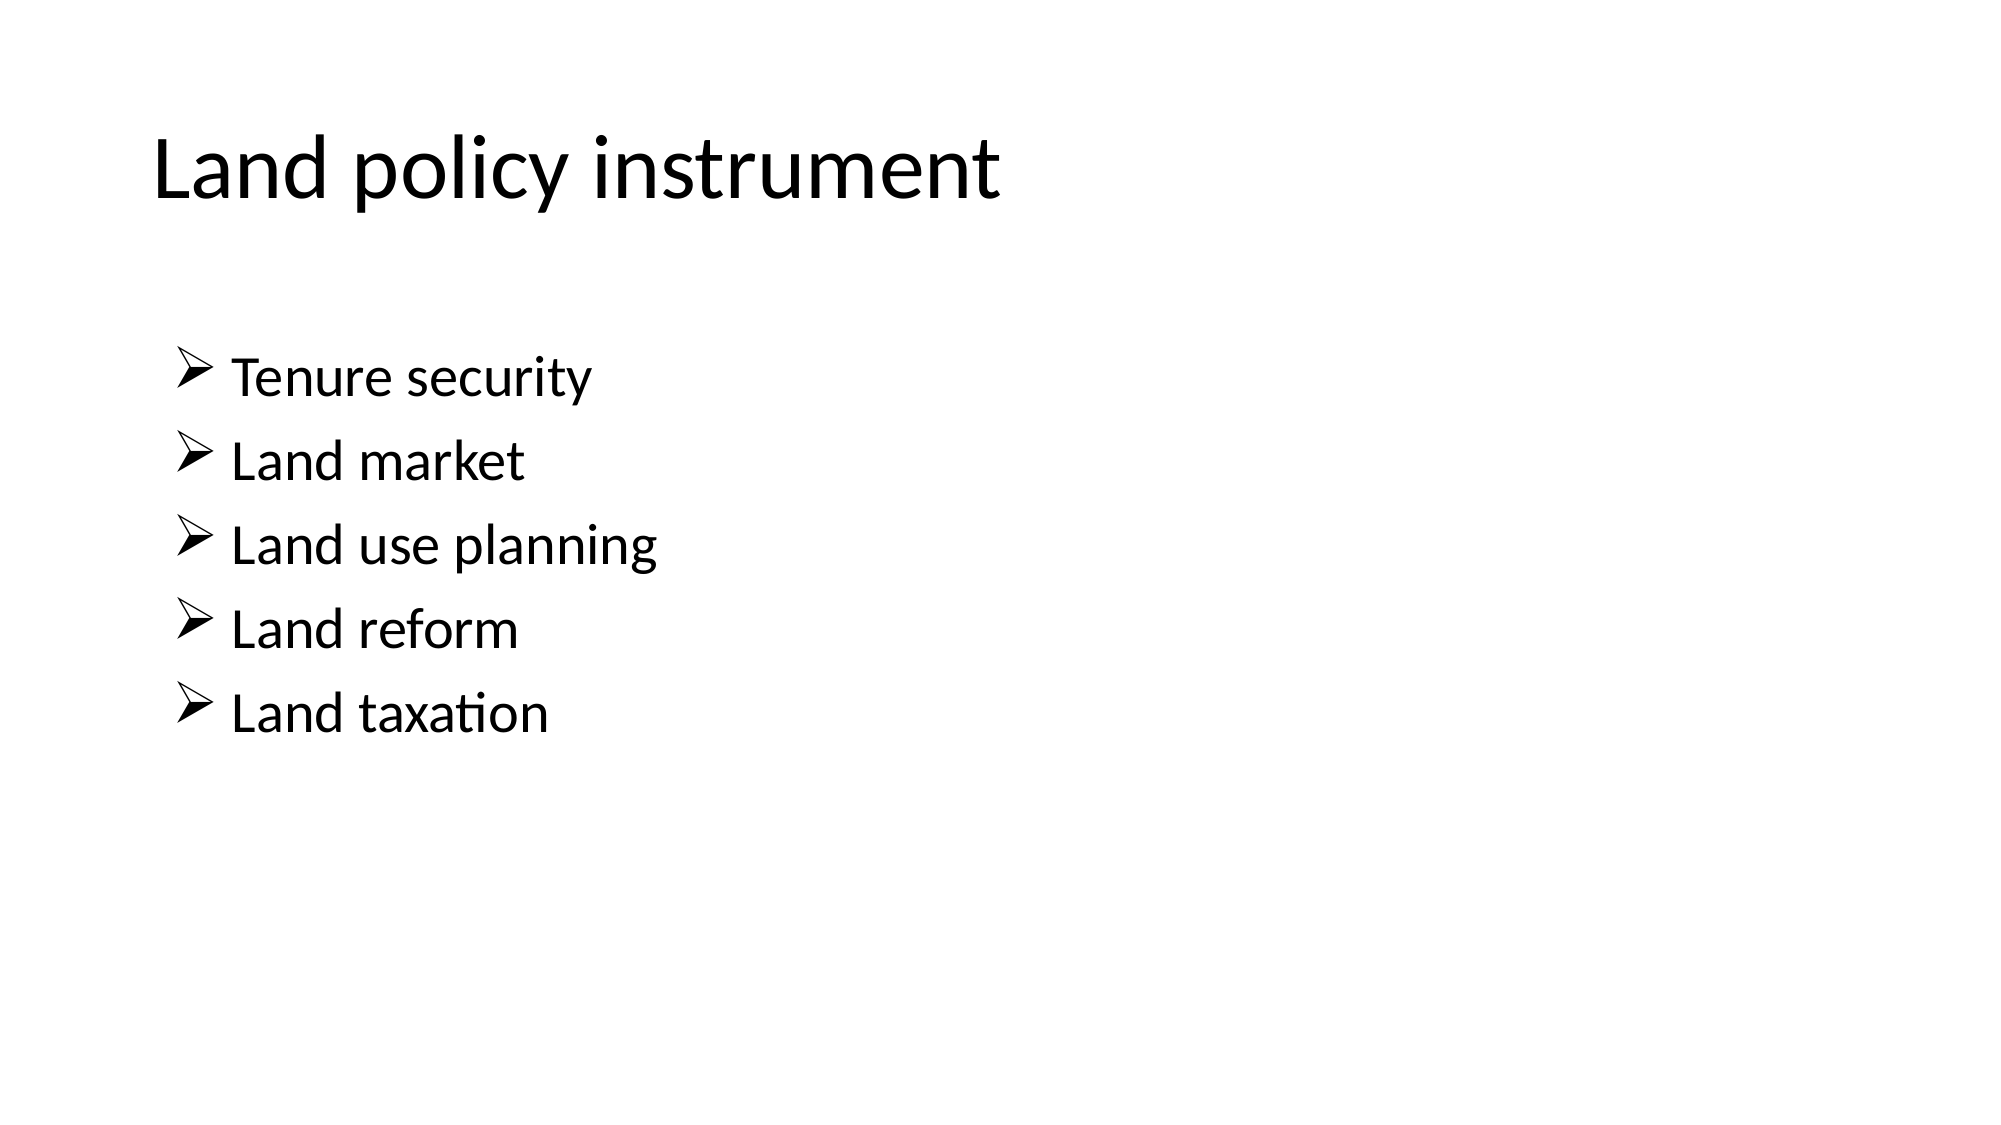

# Land policy instrument
 Tenure security
 Land market
 Land use planning
 Land reform
 Land taxation